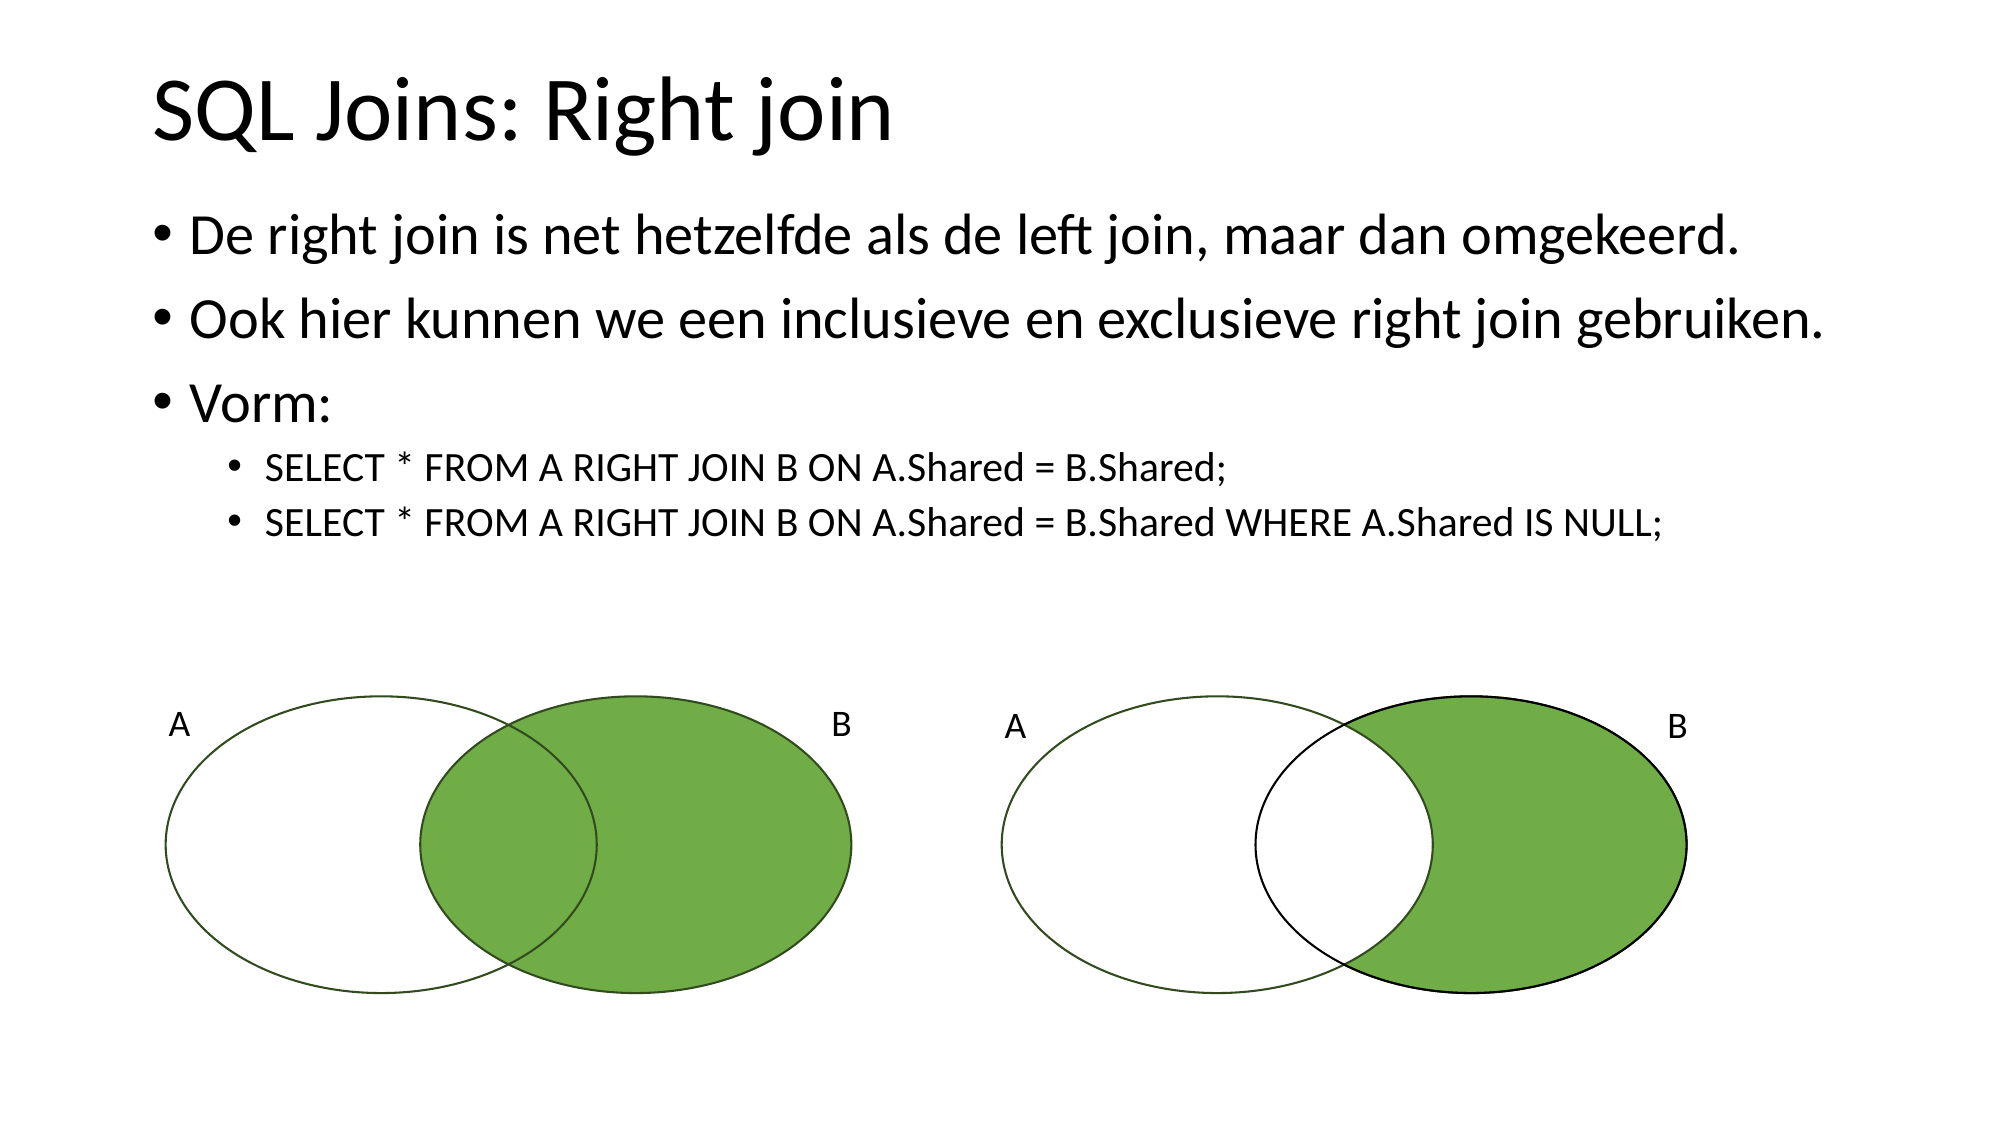

# SQL Joins: Right join
De right join is net hetzelfde als de left join, maar dan omgekeerd.
Ook hier kunnen we een inclusieve en exclusieve right join gebruiken.
Vorm:
SELECT * FROM A RIGHT JOIN B ON A.Shared = B.Shared;
SELECT * FROM A RIGHT JOIN B ON A.Shared = B.Shared WHERE A.Shared IS NULL;
A
B

A
B